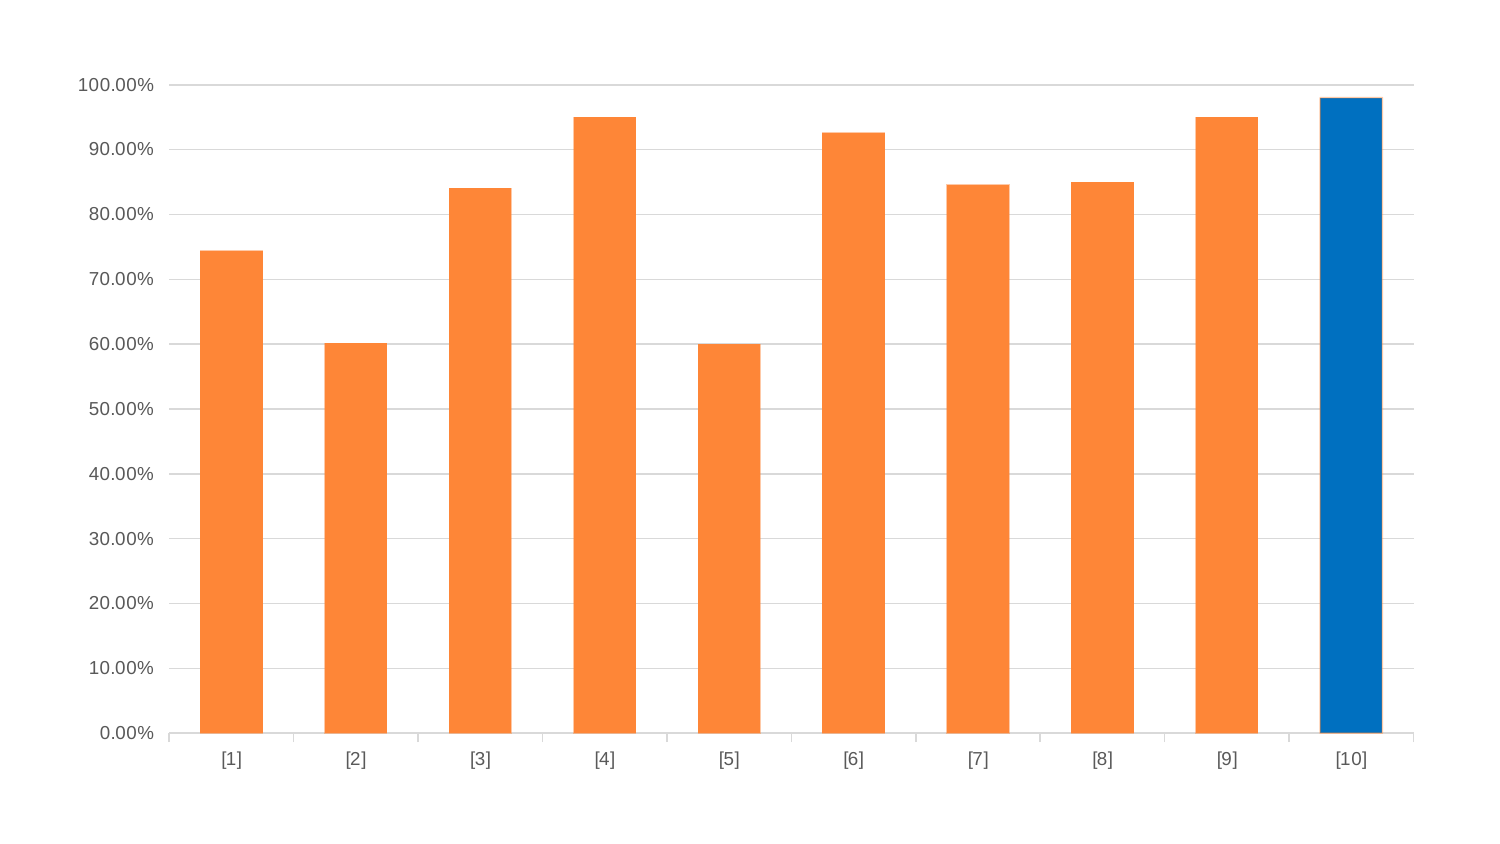

### Chart

| Category | Accuracy |
|---|---|
| [1] | 0.7443 |
| [2] | 0.601 |
| [3] | 0.84 |
| [4] | 0.95 |
| [5] | 0.6 |
| [6] | 0.9261 |
| [7] | 0.846 |
| [8] | 0.85 |
| [9] | 0.95 |
| [10] | 0.98 |